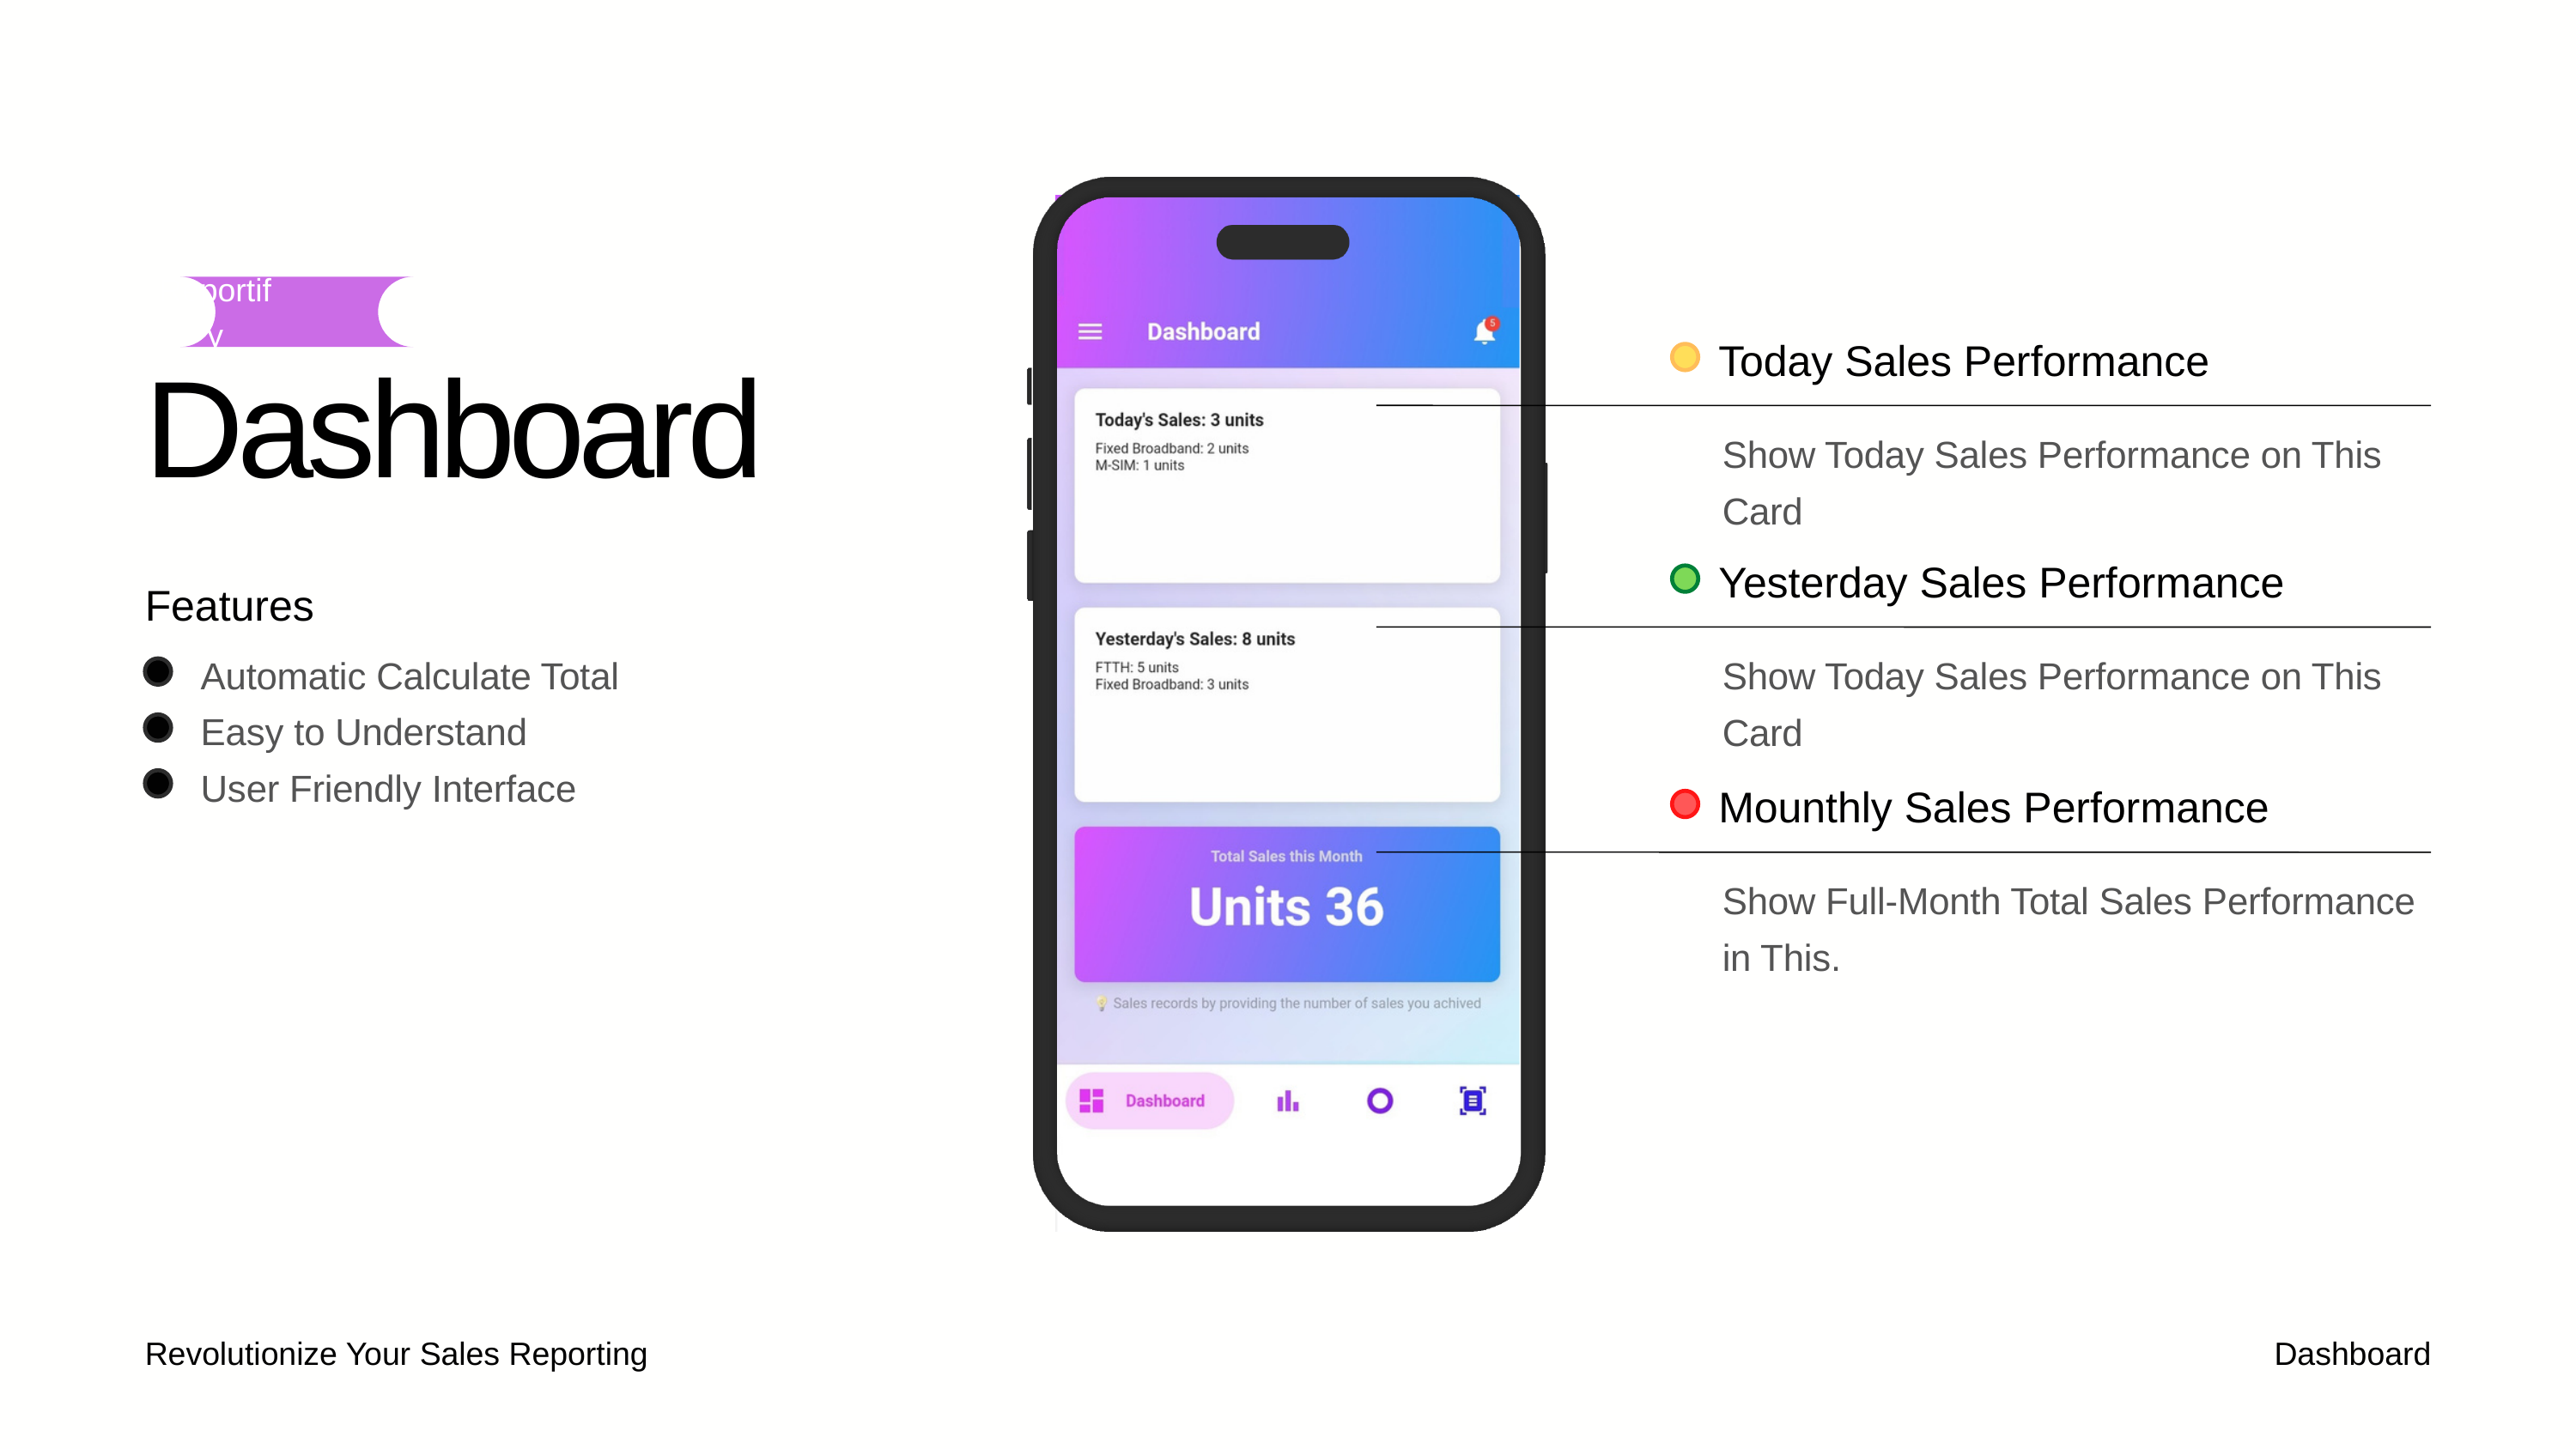

Reportify

Today Sales Performance

Dashboard

Show Today Sales Performance on This    Card
Yesterday Sales Performance
Features

Automatic Calculate Total
Easy to Understand
User Friendly Interface
Show Today Sales Performance on This  Card

Mounthly Sales Performance

Show Full-Month Total Sales Performance in This.
Revolutionize Your Sales Reporting
Dashboard